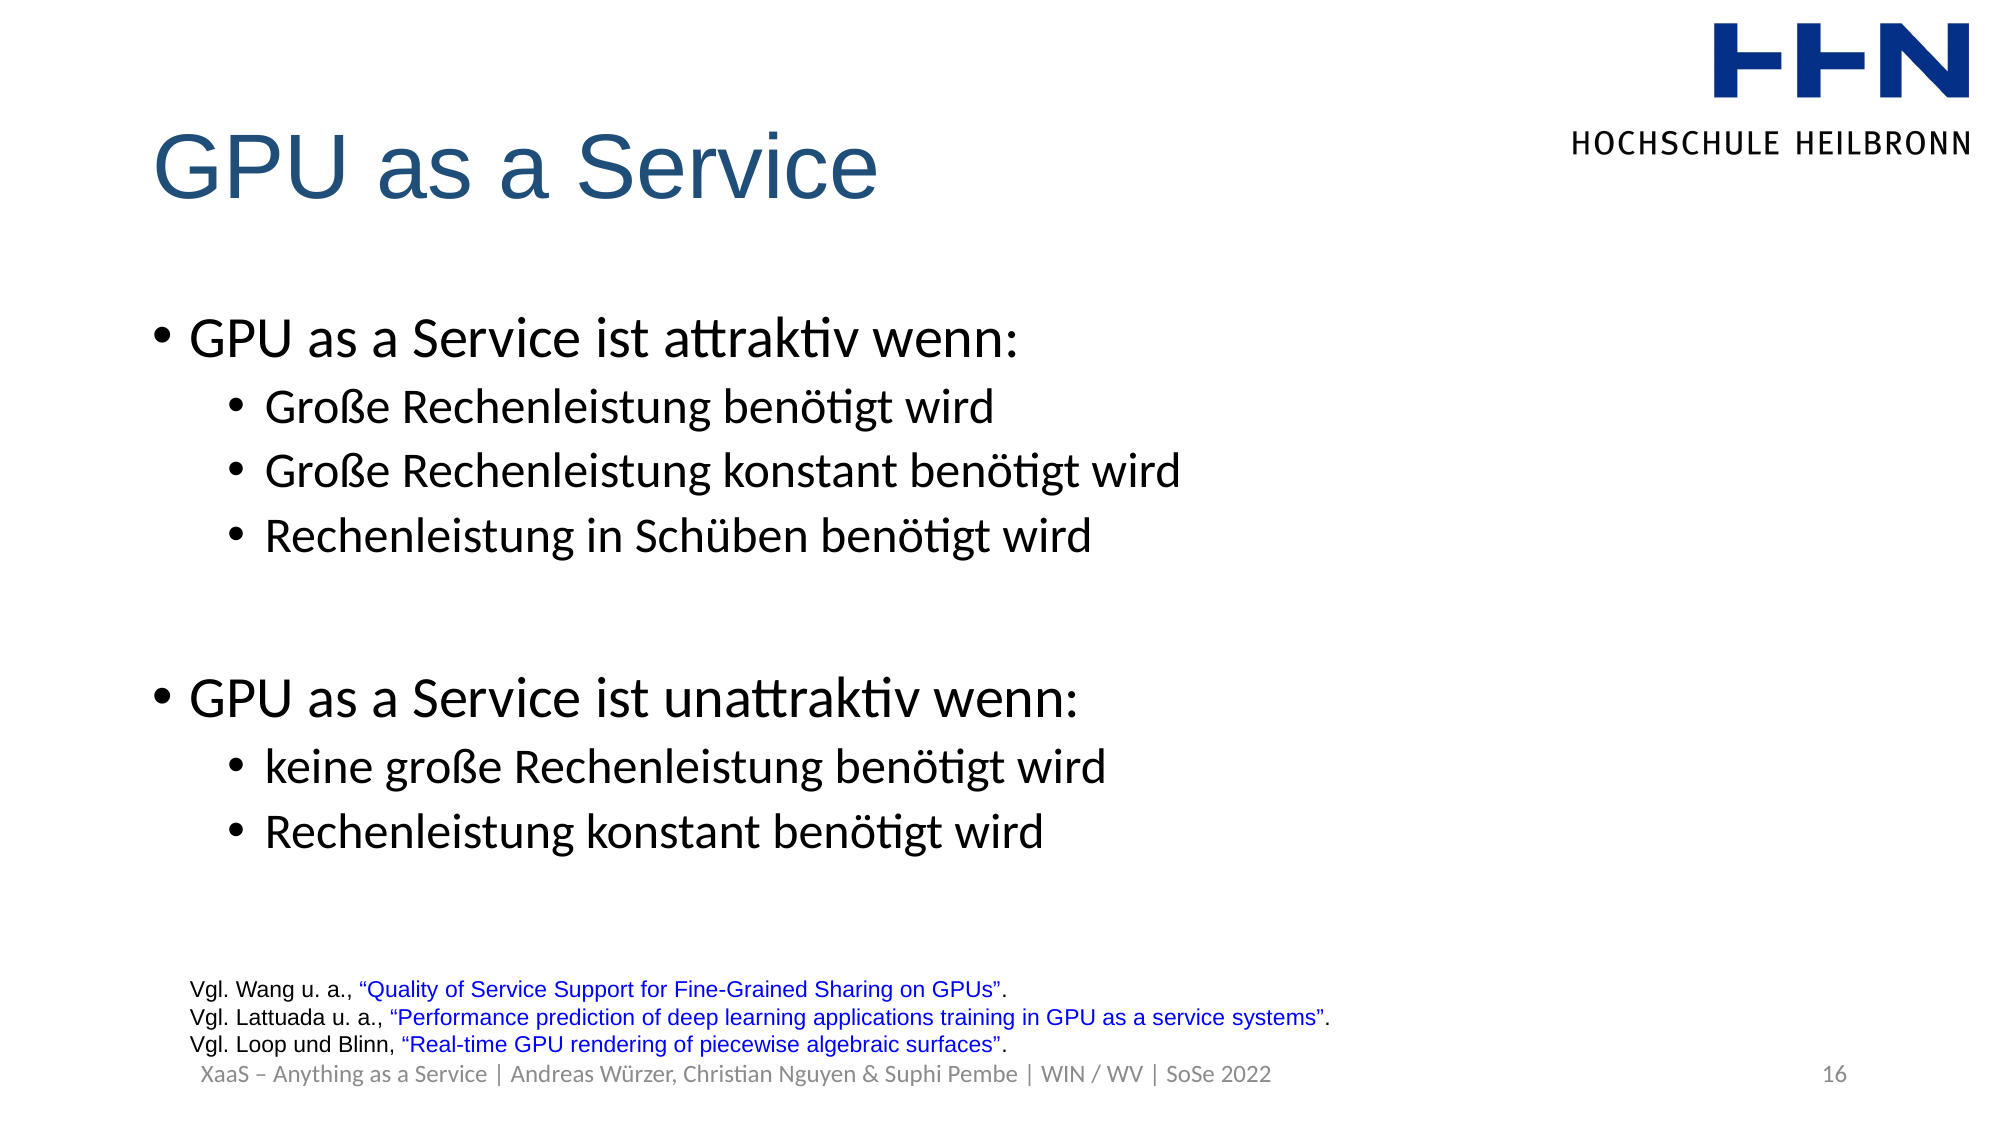

# GPU as a Service
GPU as a Service ist attraktiv wenn:
Große Rechenleistung benötigt wird
Große Rechenleistung konstant benötigt wird
Rechenleistung in Schüben benötigt wird

GPU as a Service ist unattraktiv wenn:
keine große Rechenleistung benötigt wird
Rechenleistung konstant benötigt wird

Vgl. Wang u. a., “Quality of Service Support for Fine-Grained Sharing on GPUs”.
Vgl. Lattuada u. a., “Performance prediction of deep learning applications training in GPU as a service systems”.
Vgl. Loop und Blinn, “Real-time GPU rendering of piecewise algebraic surfaces”.
XaaS – Anything as a Service | Andreas Würzer, Christian Nguyen & Suphi Pembe | WIN / WV | SoSe 2022
16